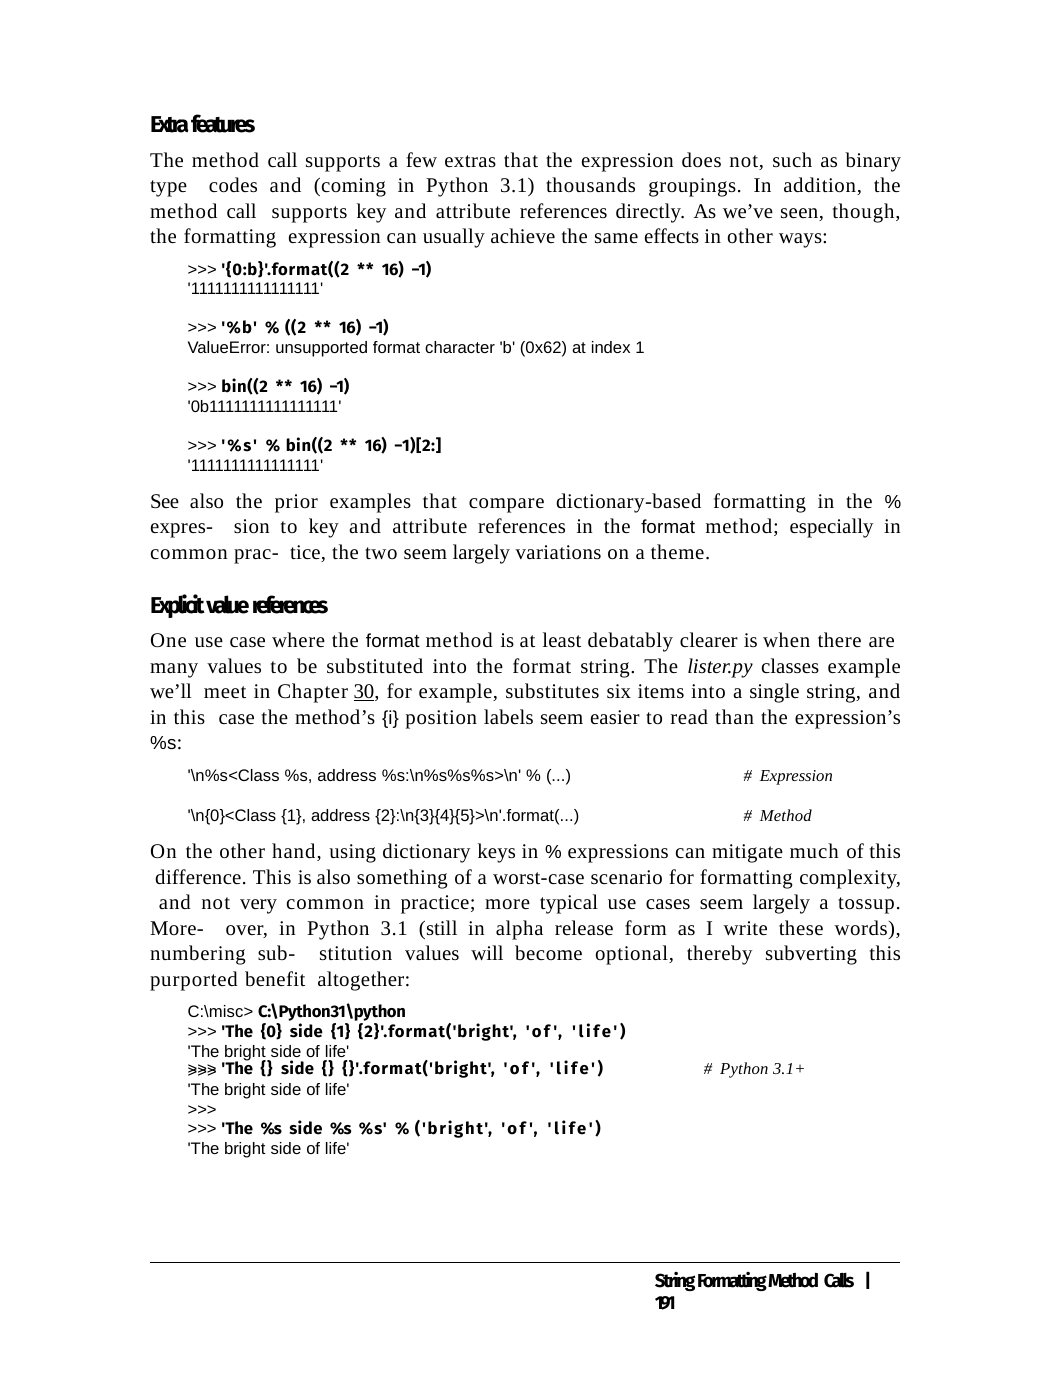

Extra features
The method call supports a few extras that the expression does not, such as binary type  codes and (coming in Python 3.1) thousands groupings. In addition, the method call  supports key and attribute references directly. As we’ve seen, though, the formatting  expression can usually achieve the same effects in other ways:
>>> '{0:b}'.format((2 ** 16) −1)
'1111111111111111'

>>> '%b' % ((2 ** 16) −1)
ValueError: unsupported format character 'b' (0x62) at index 1

>>> bin((2 ** 16) −1)
'0b1111111111111111'

>>> '%s' % bin((2 ** 16) −1)[2:]
'1111111111111111'
See also the prior examples that compare dictionary-based formatting in the % expres-  sion to key and attribute references in the format method; especially in common prac-  tice, the two seem largely variations on a theme.

Explicit value references
One use case where the format method is at least debatably clearer is when there are  many values to be substituted into the format string. The lister.py classes example we’ll  meet in Chapter 30, for example, substitutes six items into a single string, and in this  case the method’s {i} position labels seem easier to read than the expression’s %s:
'\n%s<Class %s, address %s:\n%s%s%s>\n' % (...)	# Expression

'\n{0}<Class {1}, address {2}:\n{3}{4}{5}>\n'.format(...)	# Method
On the other hand, using dictionary keys in % expressions can mitigate much of this  difference. This is also something of a worst-case scenario for formatting complexity,  and not very common in practice; more typical use cases seem largely a tossup. More-  over, in Python 3.1 (still in alpha release form as I write these words), numbering sub-  stitution values will become optional, thereby subverting this purported benefit  altogether:
C:\misc> C:\Python31\python
>>> 'The {0} side {1} {2}'.format('bright', 'of', 'life')
'The bright side of life'
>>>
>>> 'The {} side {} {}'.format('bright', 'of', 'life')
'The bright side of life'
>>>
>>> 'The %s side %s %s' % ('bright', 'of', 'life')
'The bright side of life'
# Python 3.1+

String Formatting Method Calls  |  191